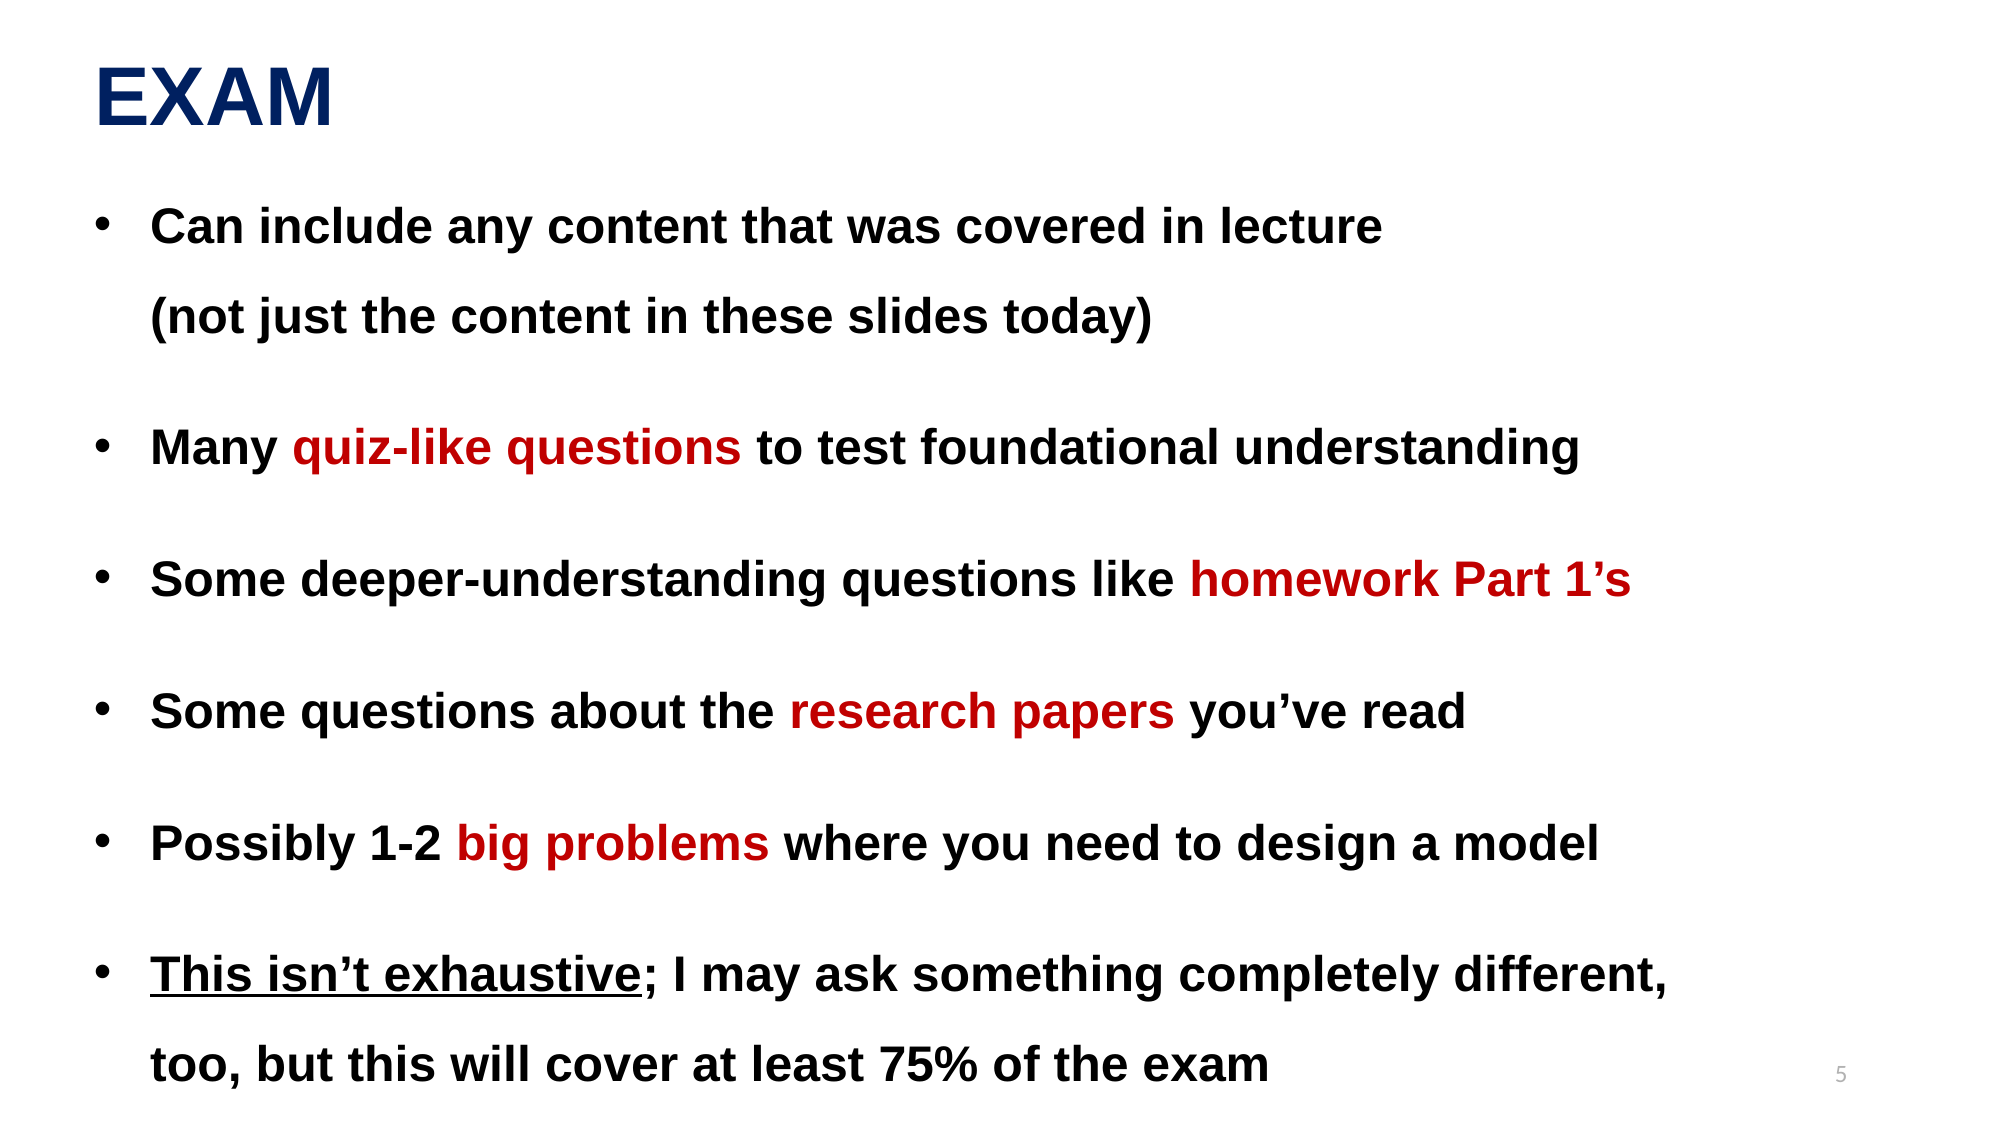

EXAM
Can include any content that was covered in lecture
(not just the content in these slides today)
Many quiz-like questions to test foundational understanding
Some deeper-understanding questions like homework Part 1’s
Some questions about the research papers you’ve read
Possibly 1-2 big problems where you need to design a model
This isn’t exhaustive; I may ask something completely different, too, but this will cover at least 75% of the exam
5